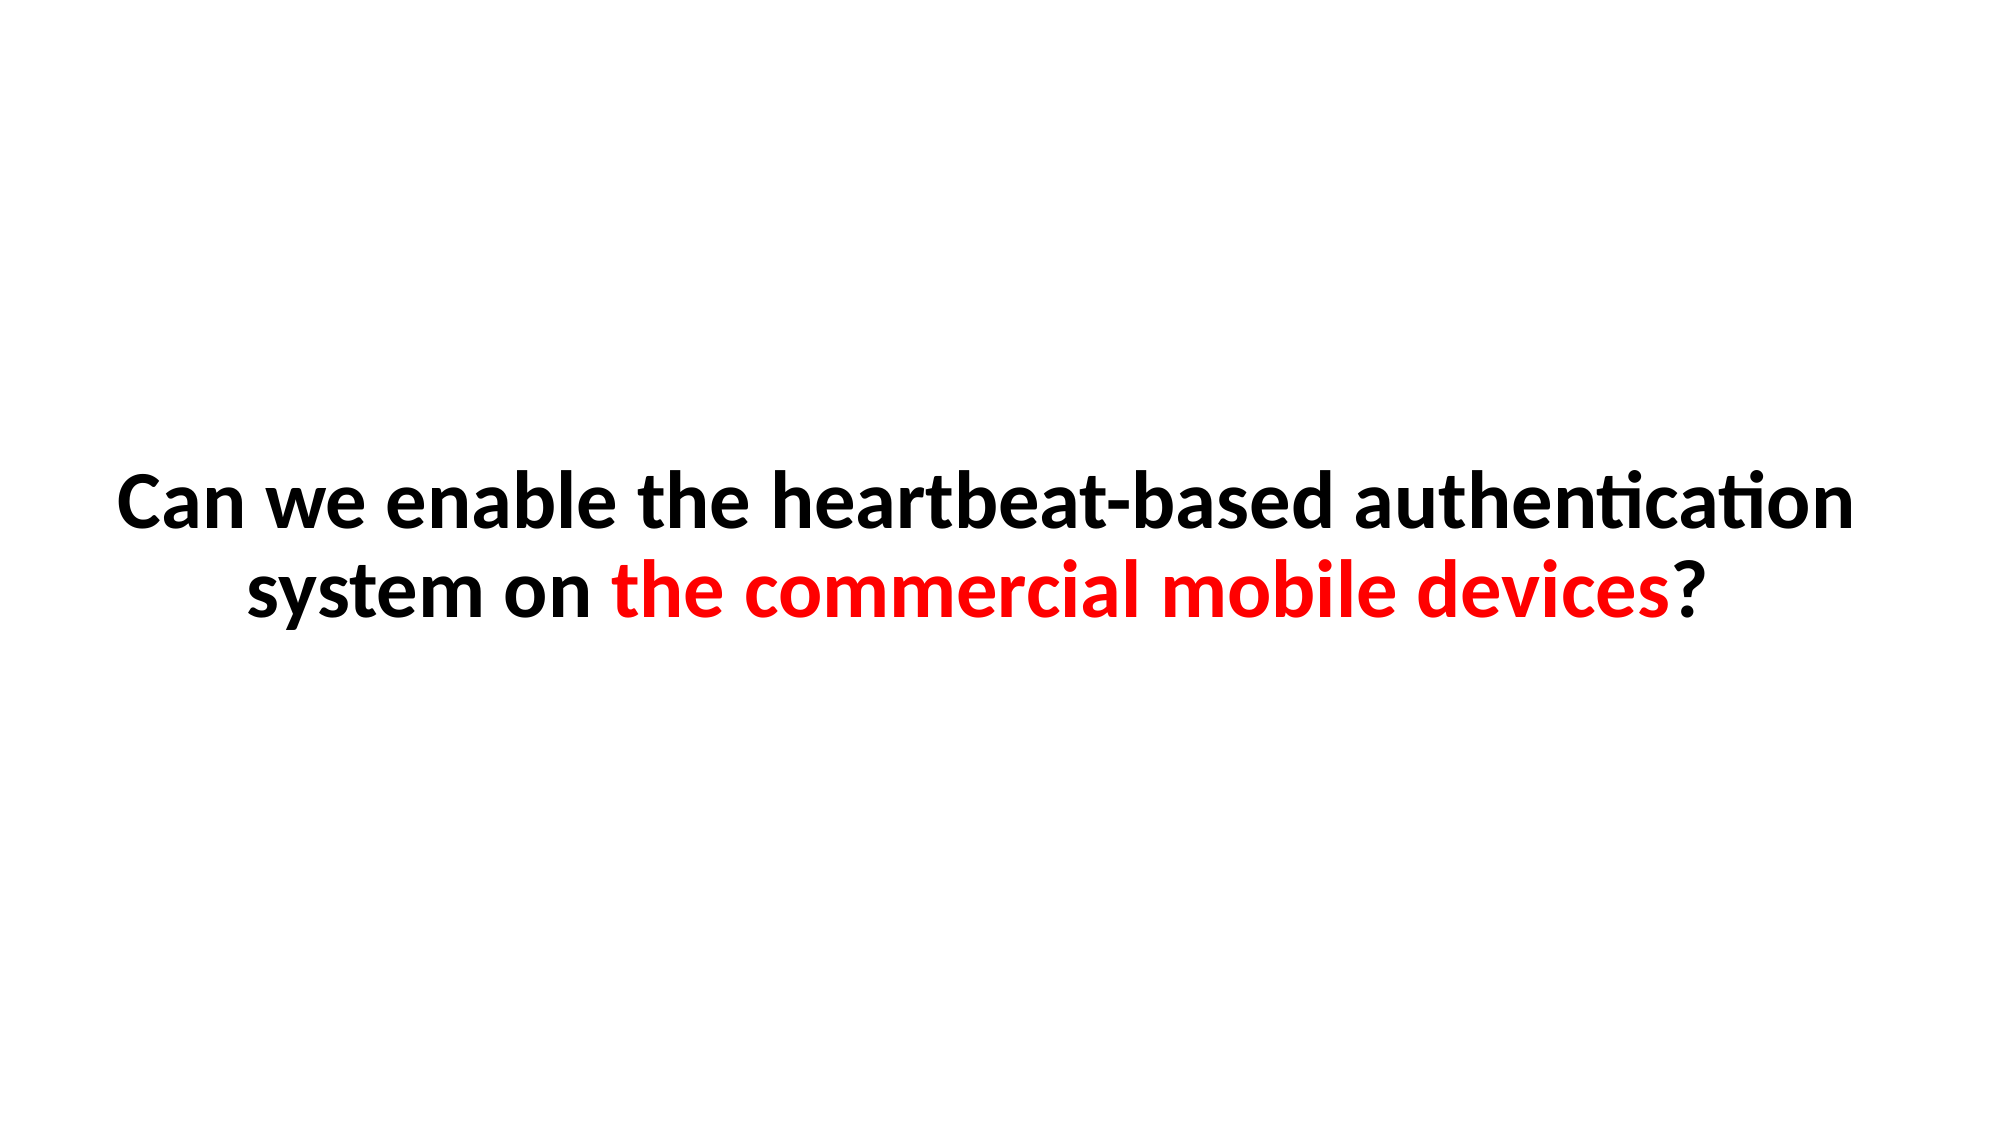

# Can we enable the heartbeat-based authentication system on the commercial mobile devices?